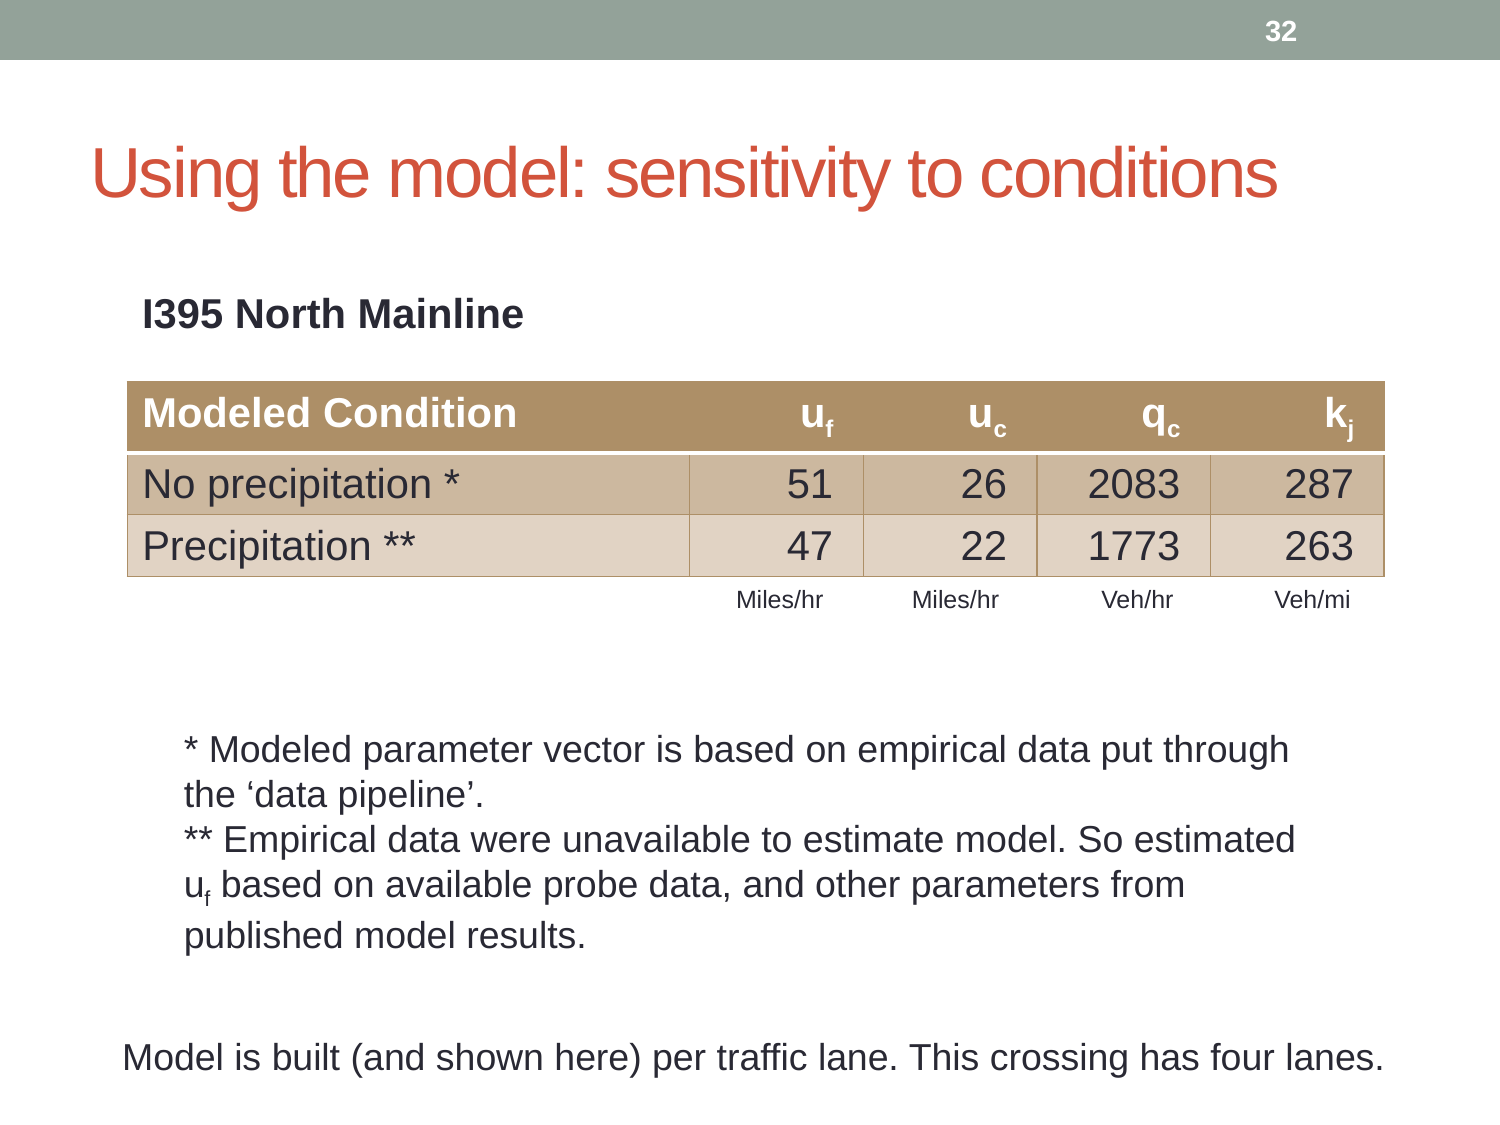

32
# Using the model: sensitivity to conditions
I395 North Mainline
| Modeled Condition | uf | uc | qc | kj |
| --- | --- | --- | --- | --- |
| No precipitation \* | 51 | 26 | 2083 | 287 |
| Precipitation \*\* | 47 | 22 | 1773 | 263 |
Miles/hr
Miles/hr
Veh/hr
Veh/mi
* Modeled parameter vector is based on empirical data put through the ‘data pipeline’.
** Empirical data were unavailable to estimate model. So estimated uf based on available probe data, and other parameters from published model results.
Model is built (and shown here) per traffic lane. This crossing has four lanes.